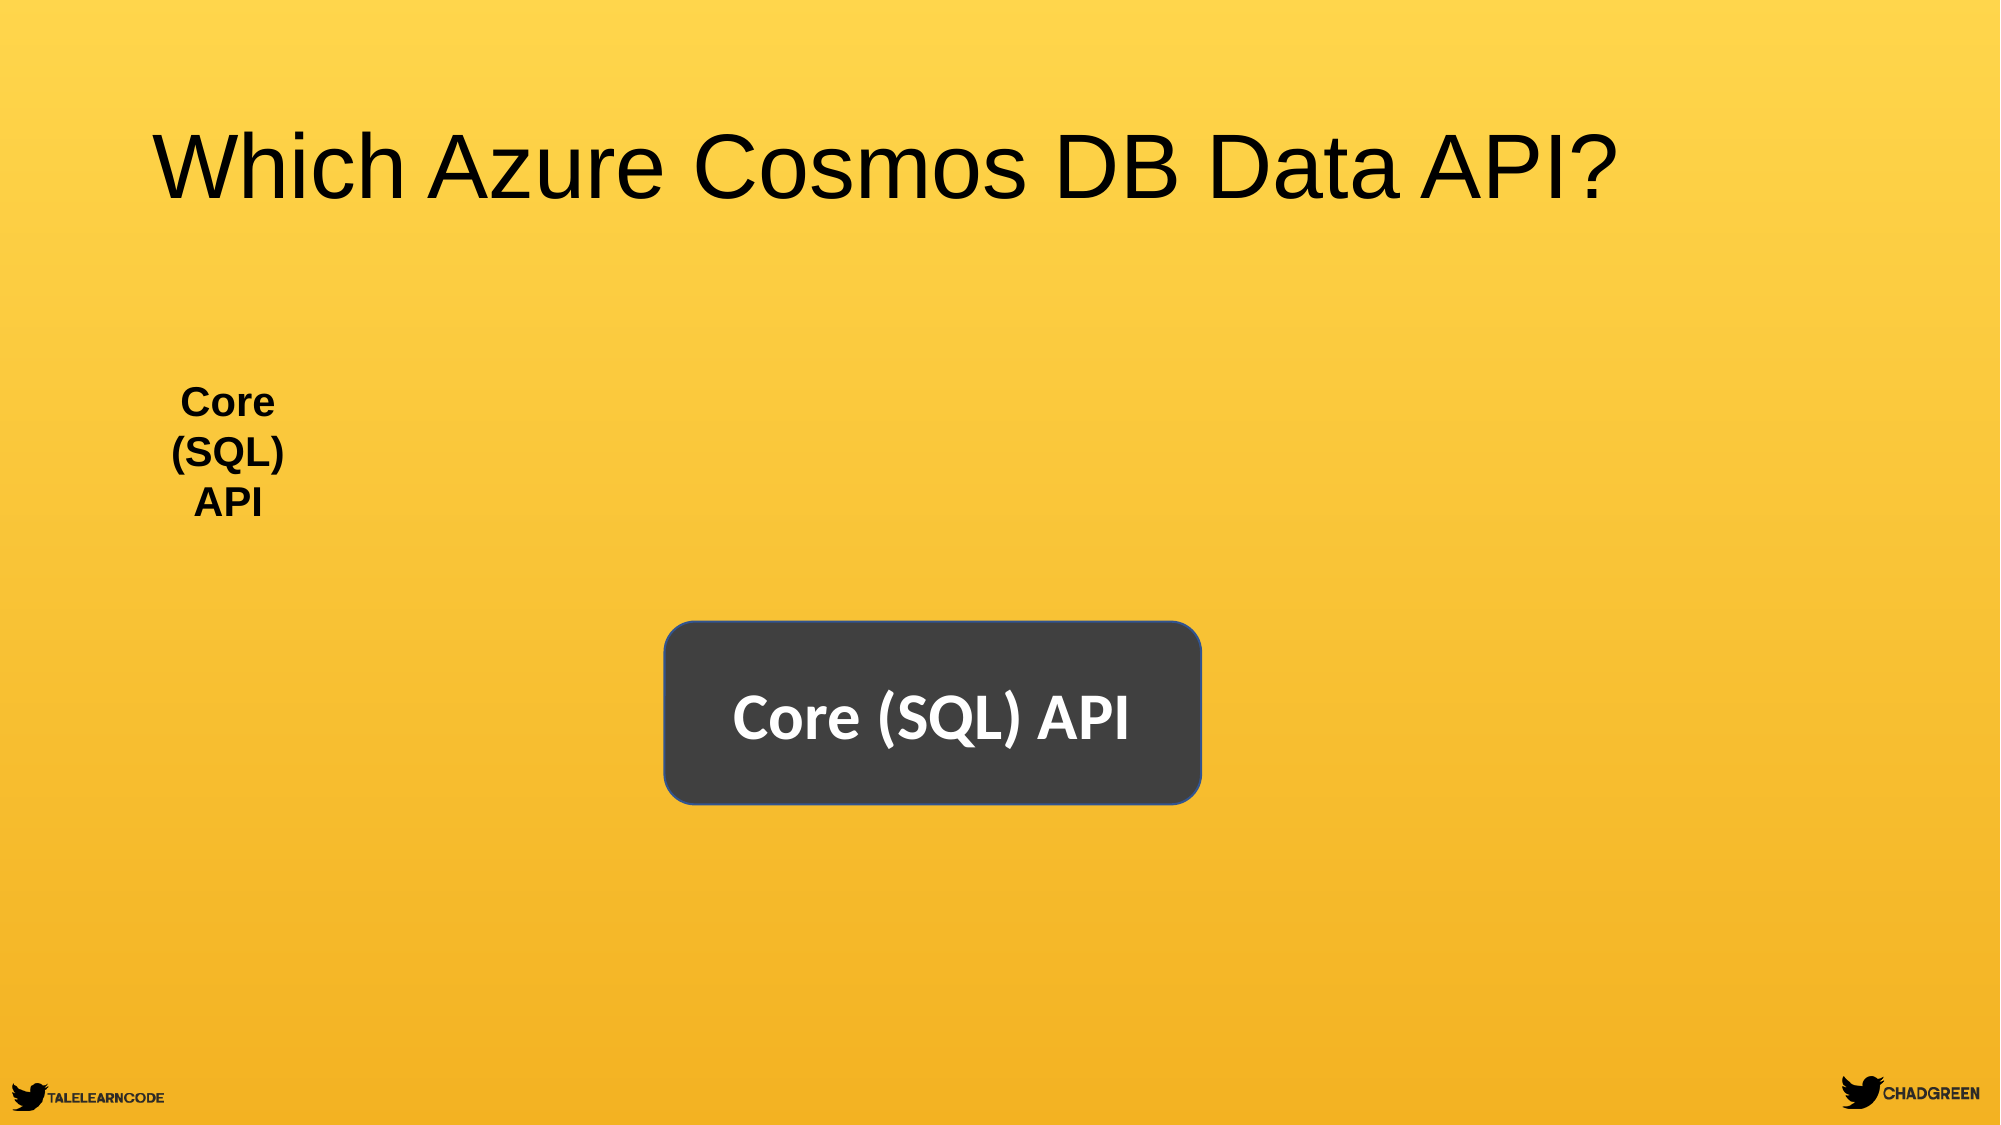

# Which Azure Cosmos DB Data API?
Core (SQL) API
Core (SQL) API